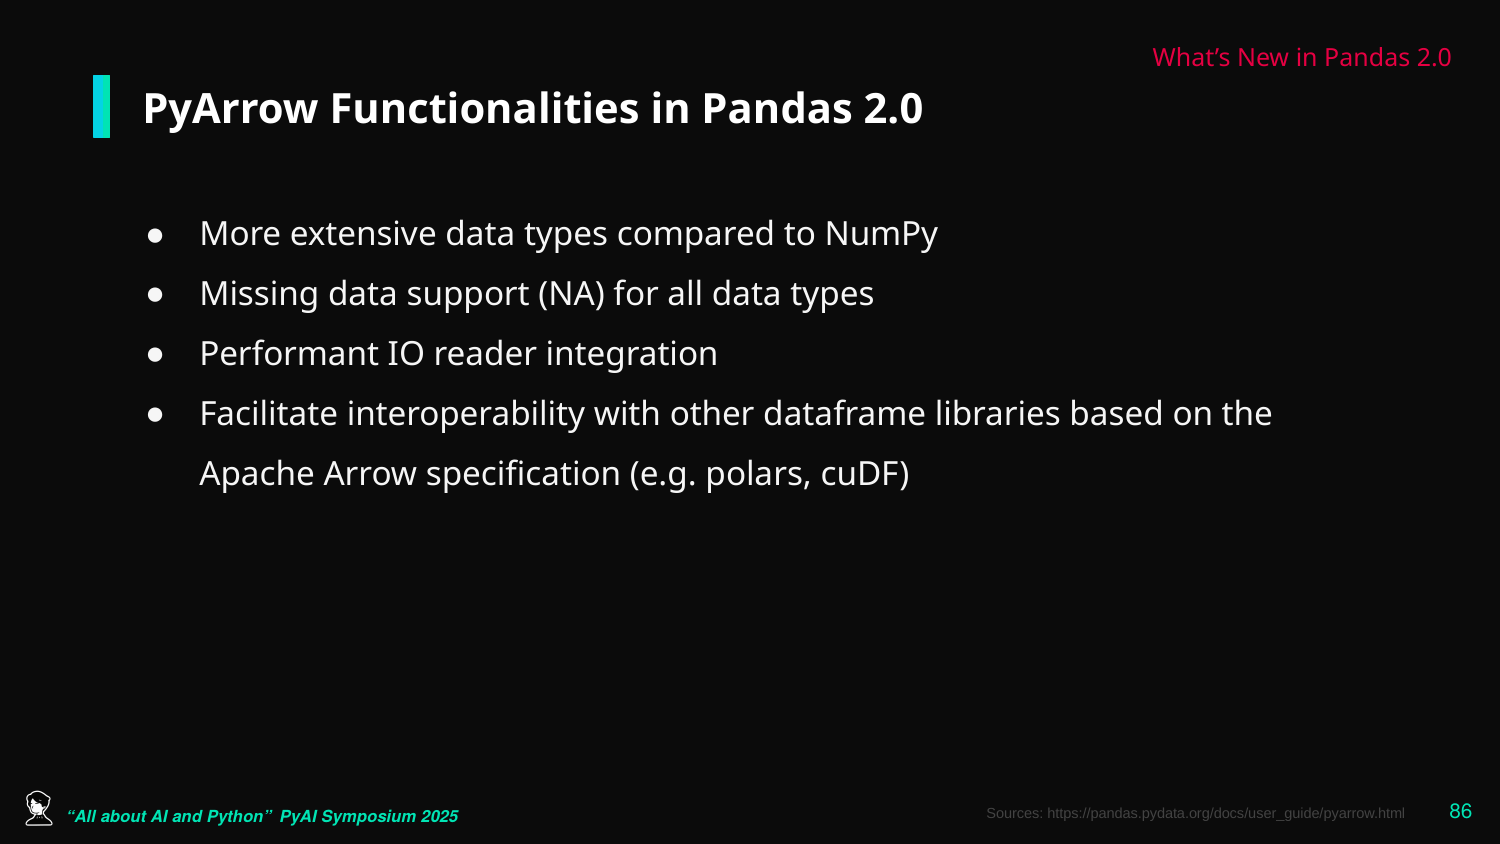

What’s New in Pandas 2.0
# PyArrow Functionalities in Pandas 2.0
More extensive data types compared to NumPy
Missing data support (NA) for all data types
Performant IO reader integration
Facilitate interoperability with other dataframe libraries based on the Apache Arrow specification (e.g. polars, cuDF)
Sources: https://pandas.pydata.org/docs/user_guide/pyarrow.html
86